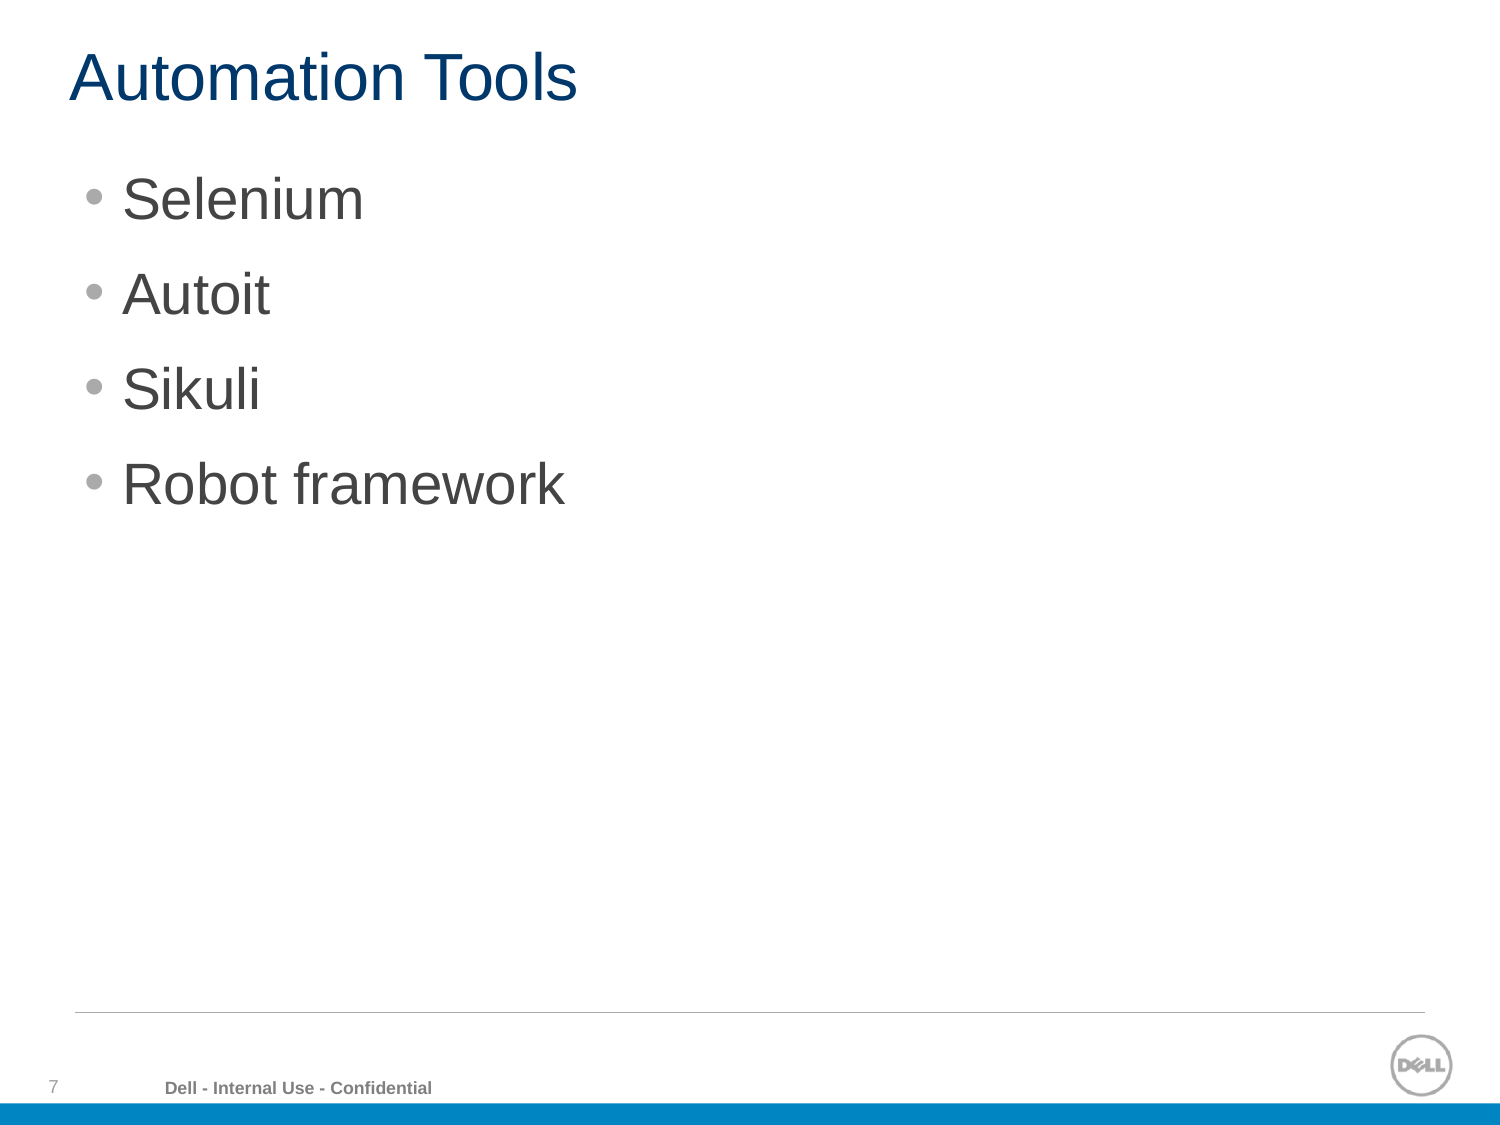

# Automation Tools
Selenium
Autoit
Sikuli
Robot framework